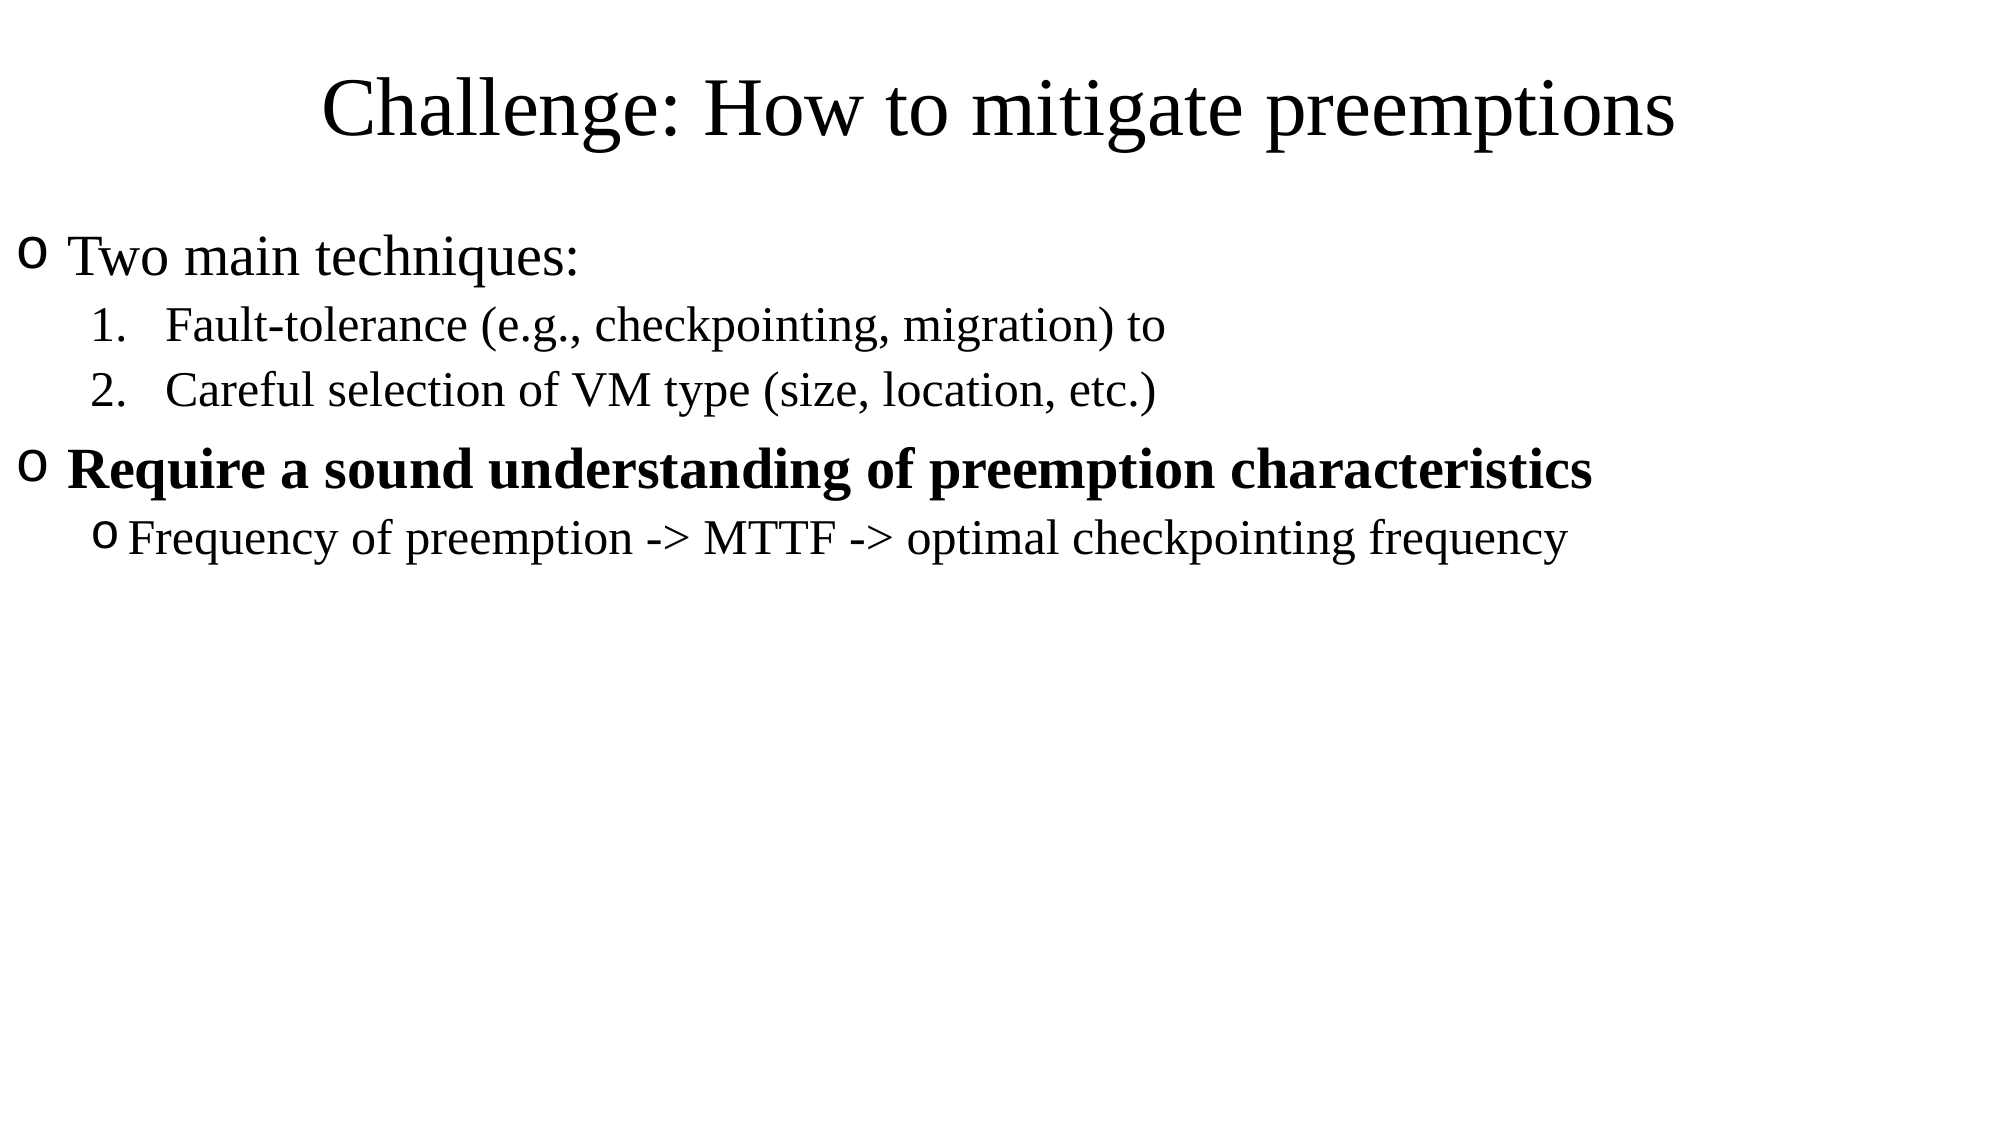

# Challenge: How to mitigate preemptions
 Two main techniques:
Fault-tolerance (e.g., checkpointing, migration) to
Careful selection of VM type (size, location, etc.)
 Require a sound understanding of preemption characteristics
Frequency of preemption -> MTTF -> optimal checkpointing frequency